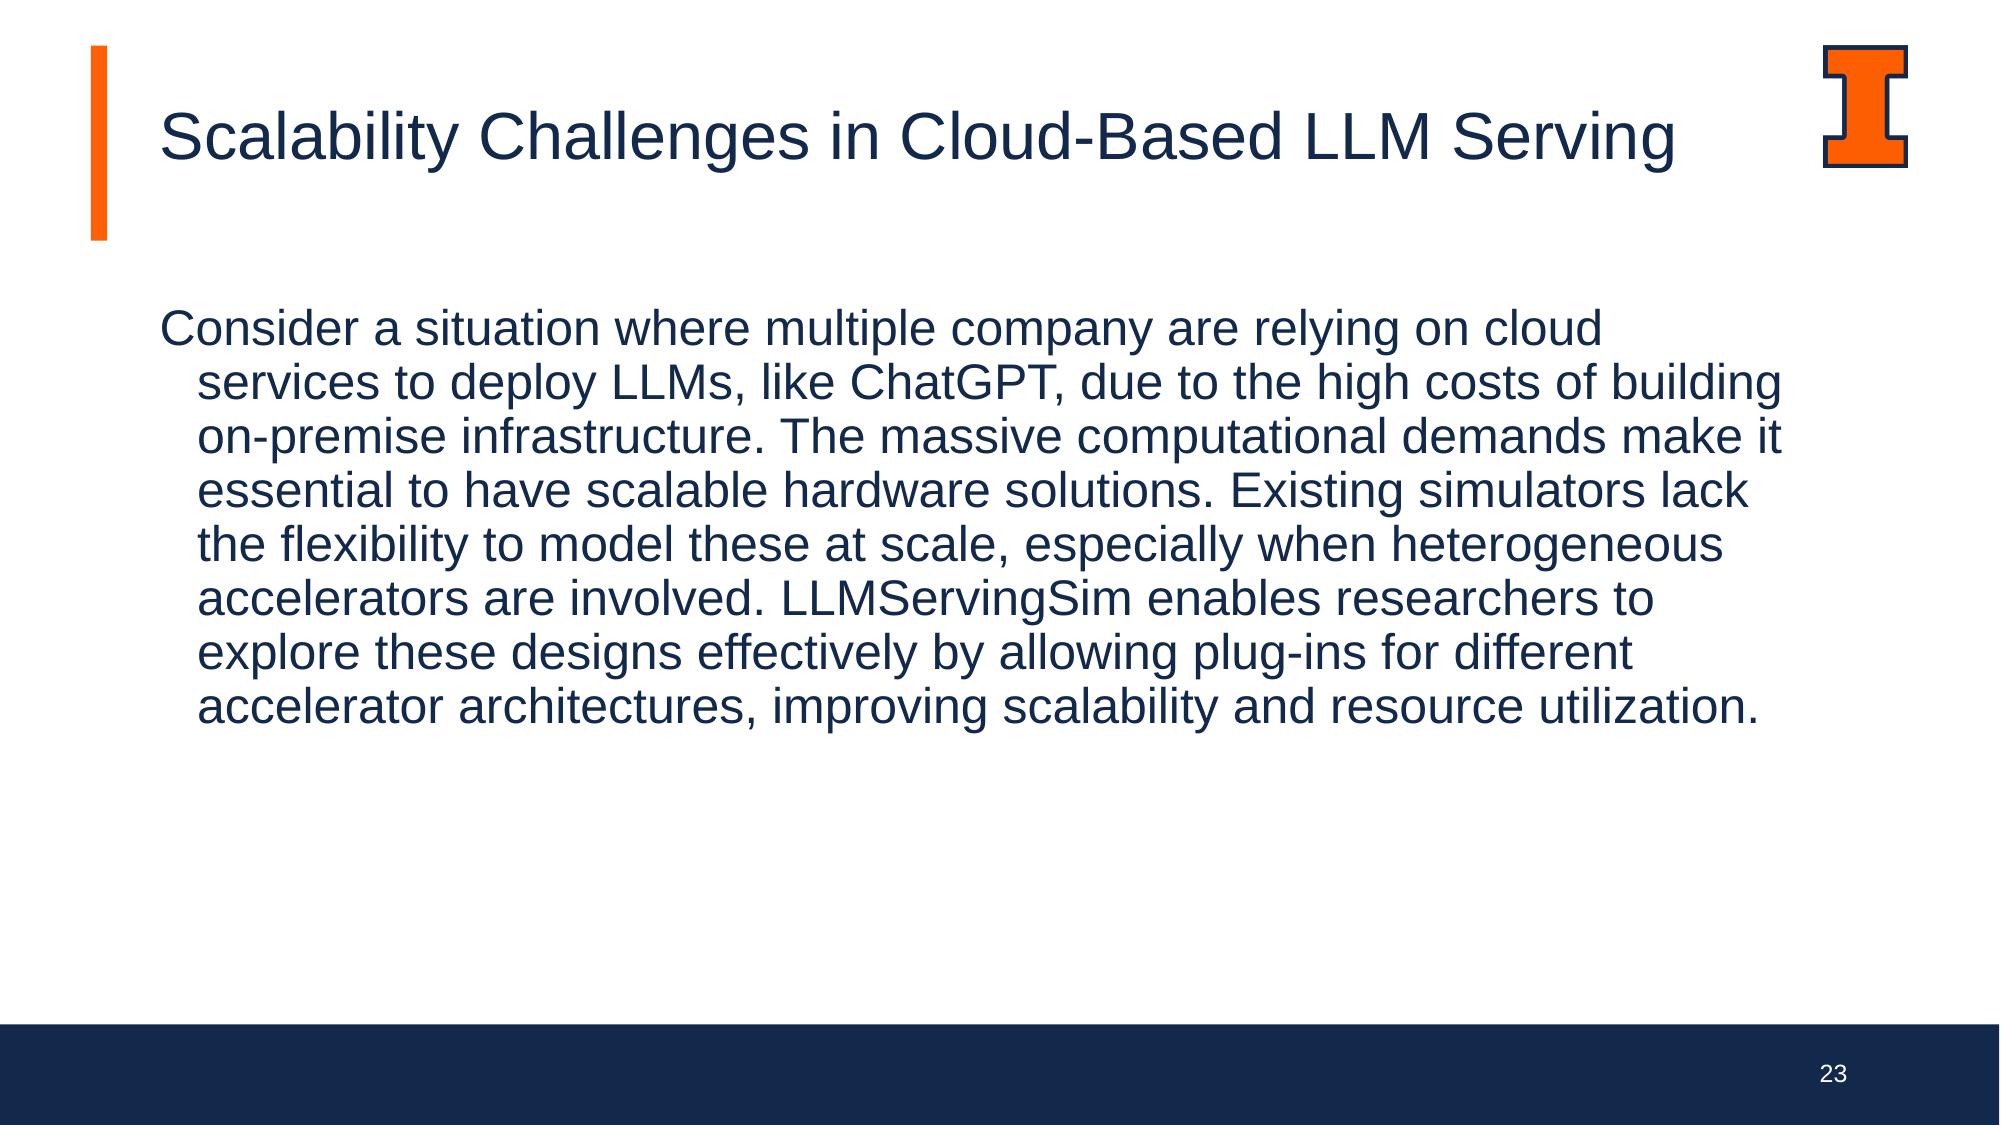

Scalability Challenges in Cloud-Based LLM Serving
Consider a situation where multiple company are relying on cloud services to deploy LLMs, like ChatGPT, due to the high costs of building on-premise infrastructure. The massive computational demands make it essential to have scalable hardware solutions. Existing simulators lack the flexibility to model these at scale, especially when heterogeneous accelerators are involved. LLMServingSim enables researchers to explore these designs effectively by allowing plug-ins for different accelerator architectures, improving scalability and resource utilization.

23